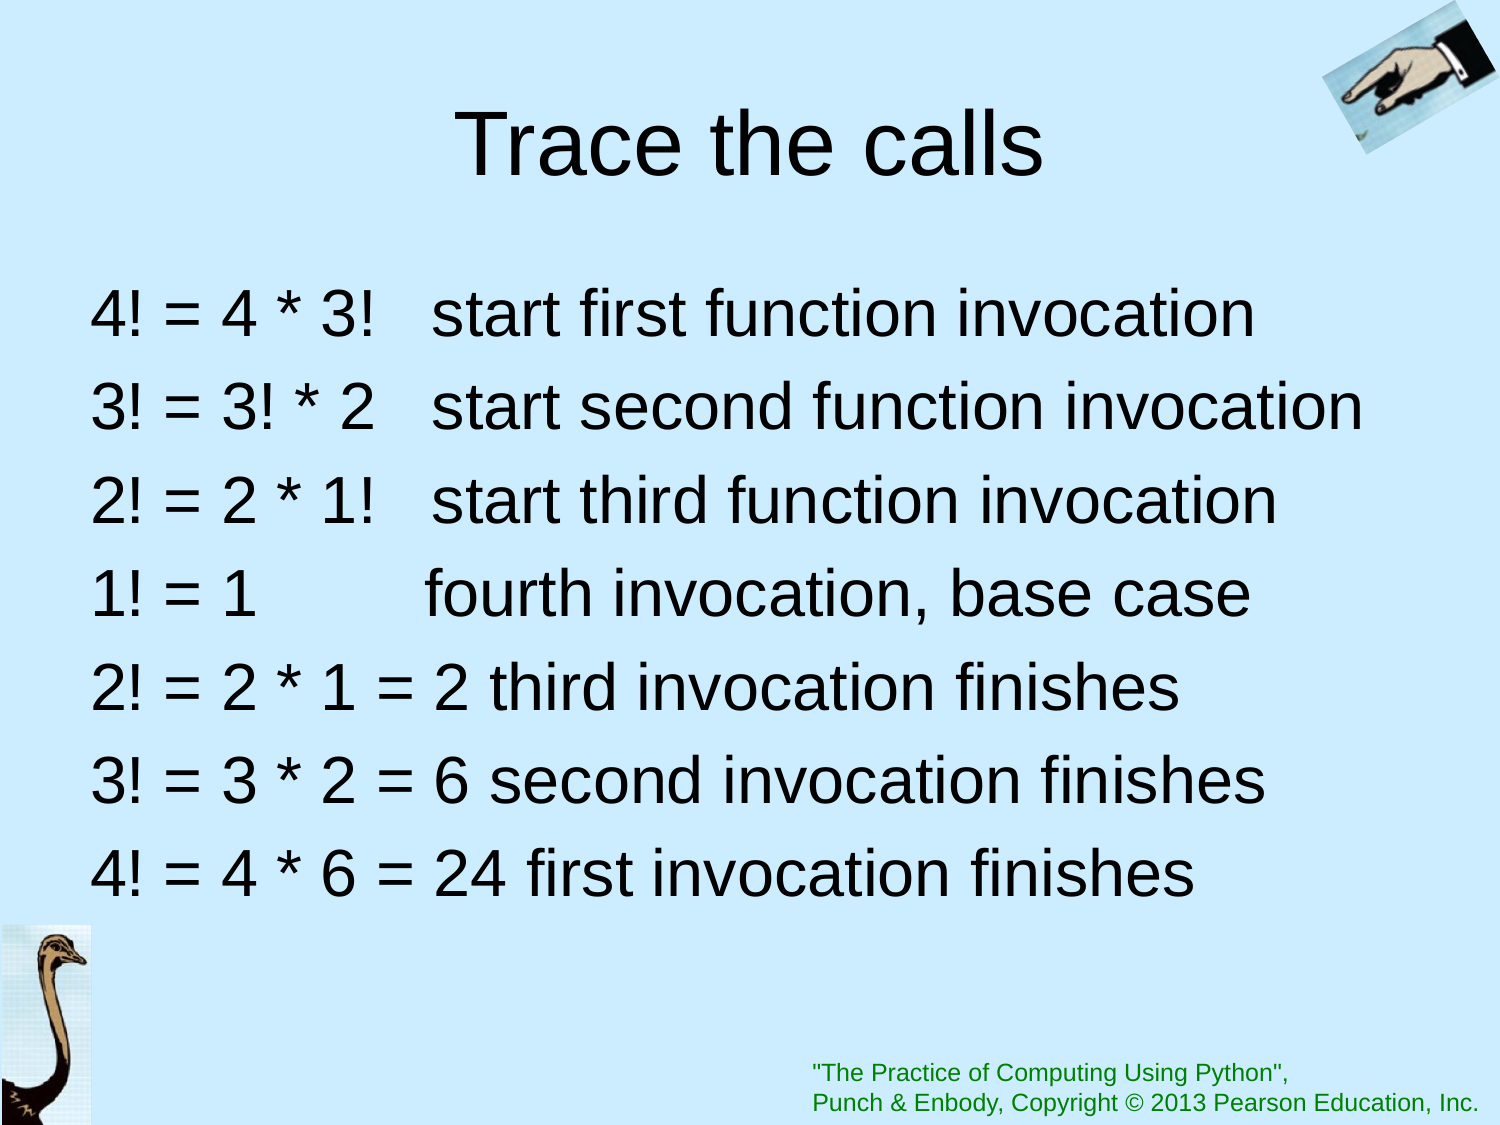

# Trace the calls
4! = 4 * 3!   start first function invocation
3! = 3! * 2   start second function invocation
2! = 2 * 1!   start third function invocation
1! = 1         fourth invocation, base case
2! = 2 * 1 = 2 third invocation finishes
3! = 3 * 2 = 6 second invocation finishes
4! = 4 * 6 = 24 first invocation finishes